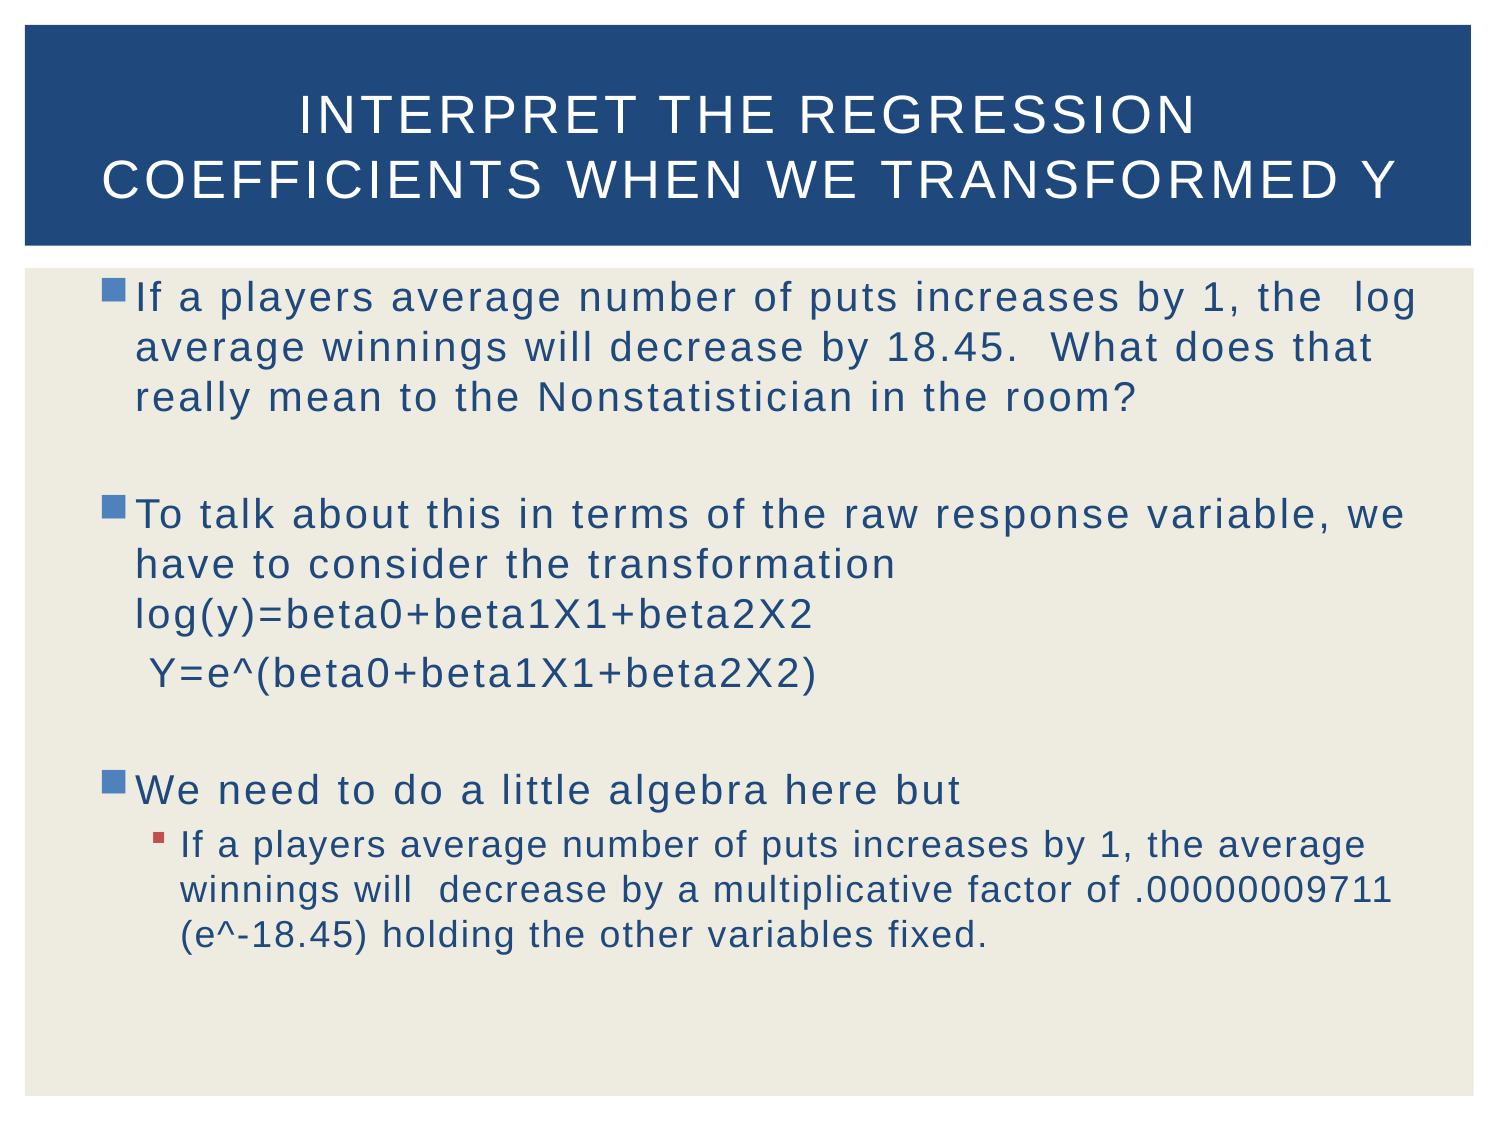

# Interpret the regression coefficients when we transformed Y
If a players average number of puts increases by 1, the  log average winnings will decrease by 18.45.  What does that really mean to the Nonstatistician in the room?

To talk about this in terms of the raw response variable, we have to consider the transformation  log(y)=beta0+beta1X1+beta2X2
    Y=e^(beta0+beta1X1+beta2X2)

We need to do a little algebra here but
If a players average number of puts increases by 1, the average winnings will  decrease by a multiplicative factor of .00000009711  (e^-18.45) holding the other variables fixed.